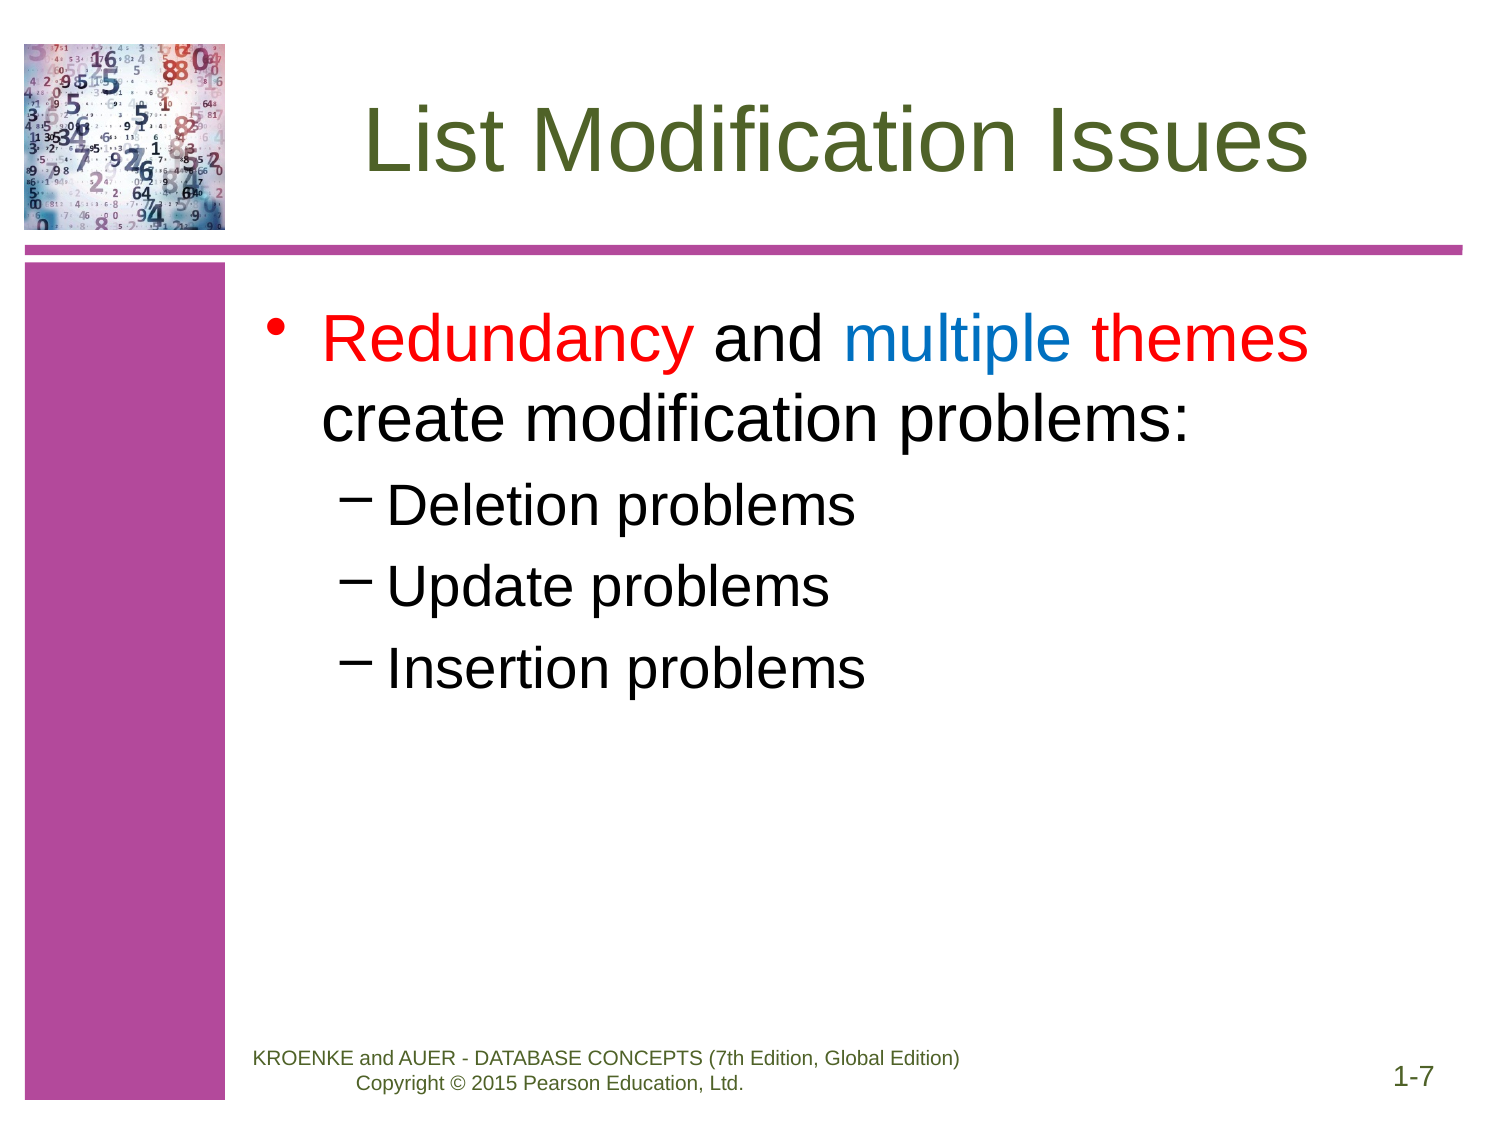

# List Modification Issues
Redundancy and multiple themes create modification problems:
Deletion problems
Update problems
Insertion problems
KROENKE and AUER - DATABASE CONCEPTS (7th Edition, Global Edition)                                      Copyright © 2015 Pearson Education, Ltd.
1-7